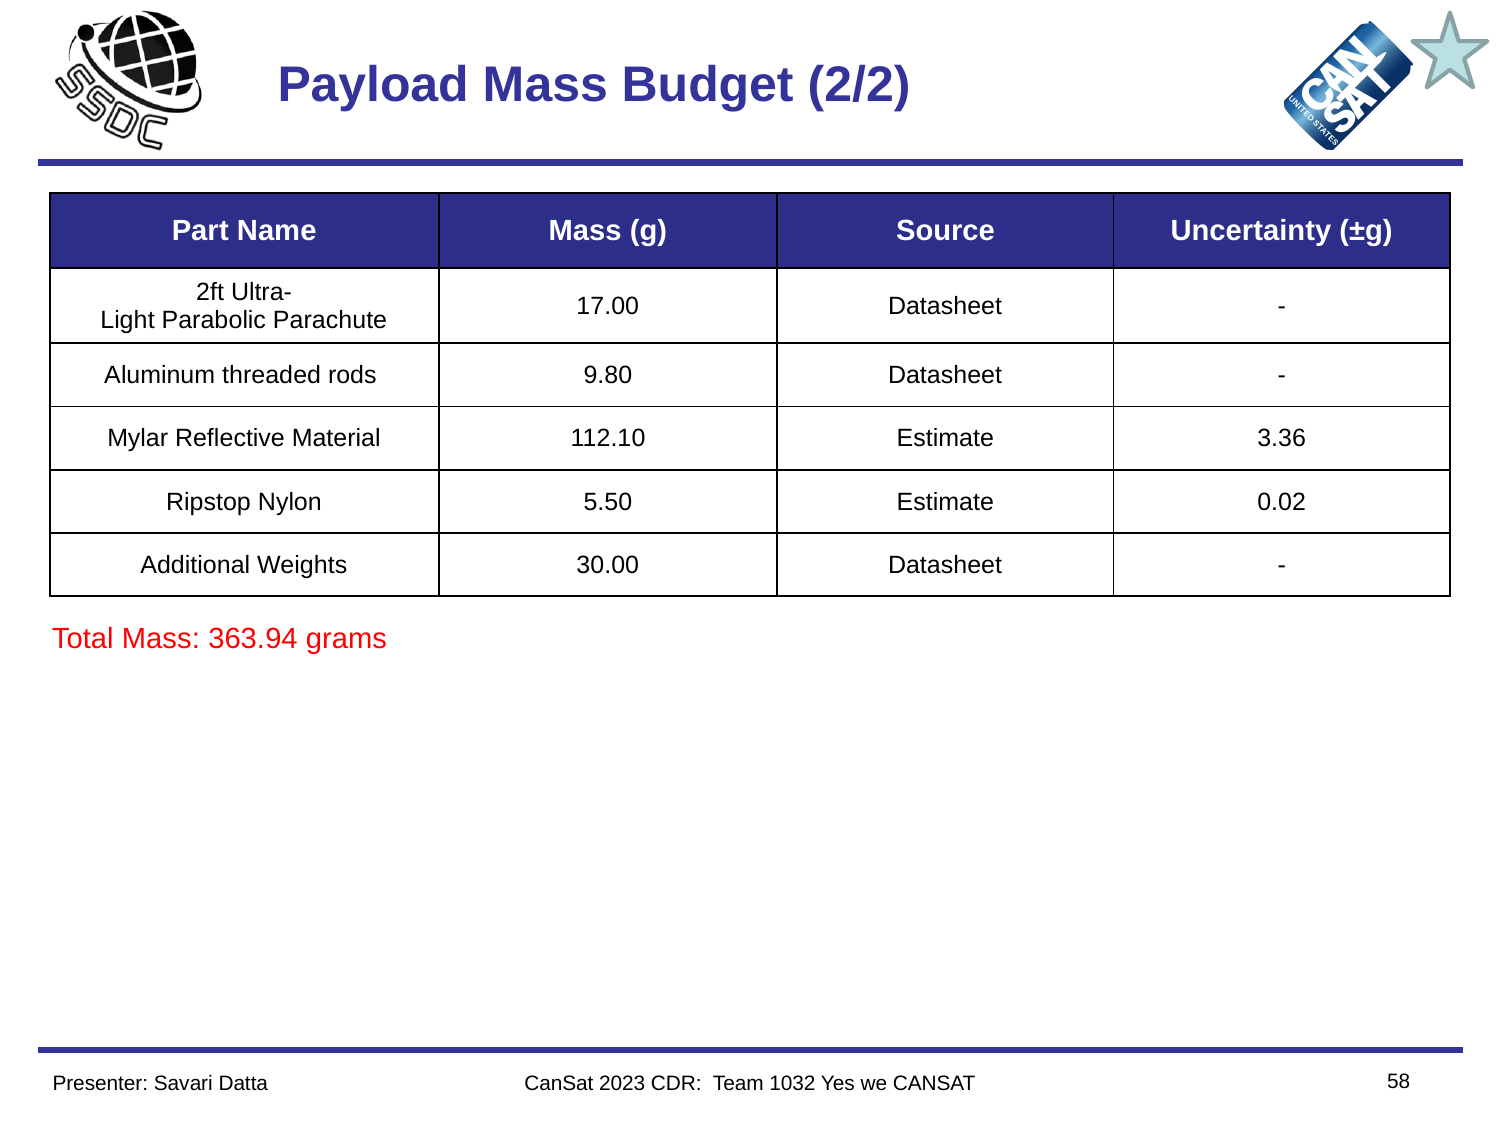

# Payload Mass Budget (2/2)

| Part Name​ | Mass (g)​ | Source​ | Uncertainty (±g)​ |
| --- | --- | --- | --- |
| 2ft Ultra-Light Parabolic Parachute​ | 17.00​ | Datasheet​ | ​- |
| Aluminum threaded rods ​ | 9.80​ | Datasheet | ​- |
| Mylar Reflective Material​ | ​112.10 | ​Estimate | 3.36 |
| Ripstop Nylon | 5.50 | Estimate | 0.02 |
| Additional Weights | 30.00 | Datasheet | - |
Total Mass: 363.94 grams
58
Presenter: Savari Datta
CanSat 2023 CDR:  Team 1032 Yes we CANSAT